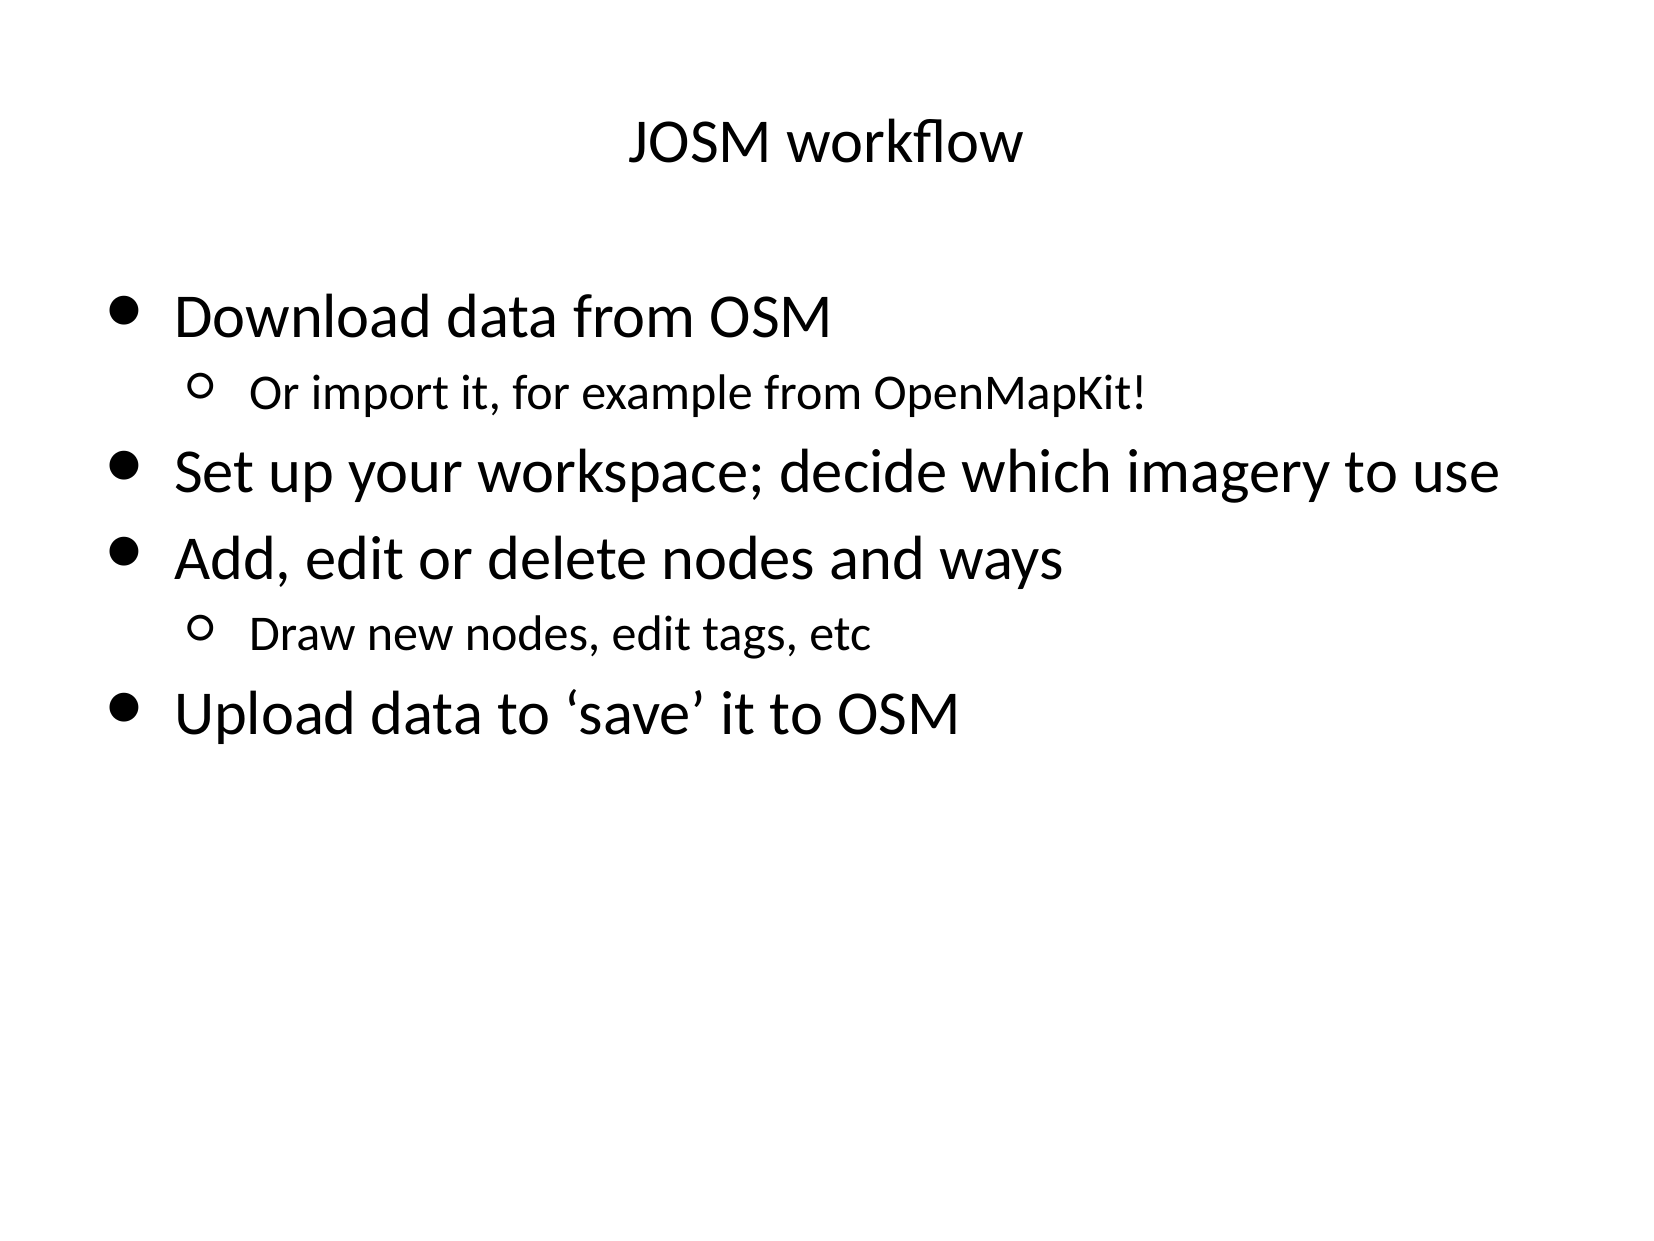

# JOSM workflow
Download data from OSM
Or import it, for example from OpenMapKit!
Set up your workspace; decide which imagery to use
Add, edit or delete nodes and ways
Draw new nodes, edit tags, etc
Upload data to ‘save’ it to OSM